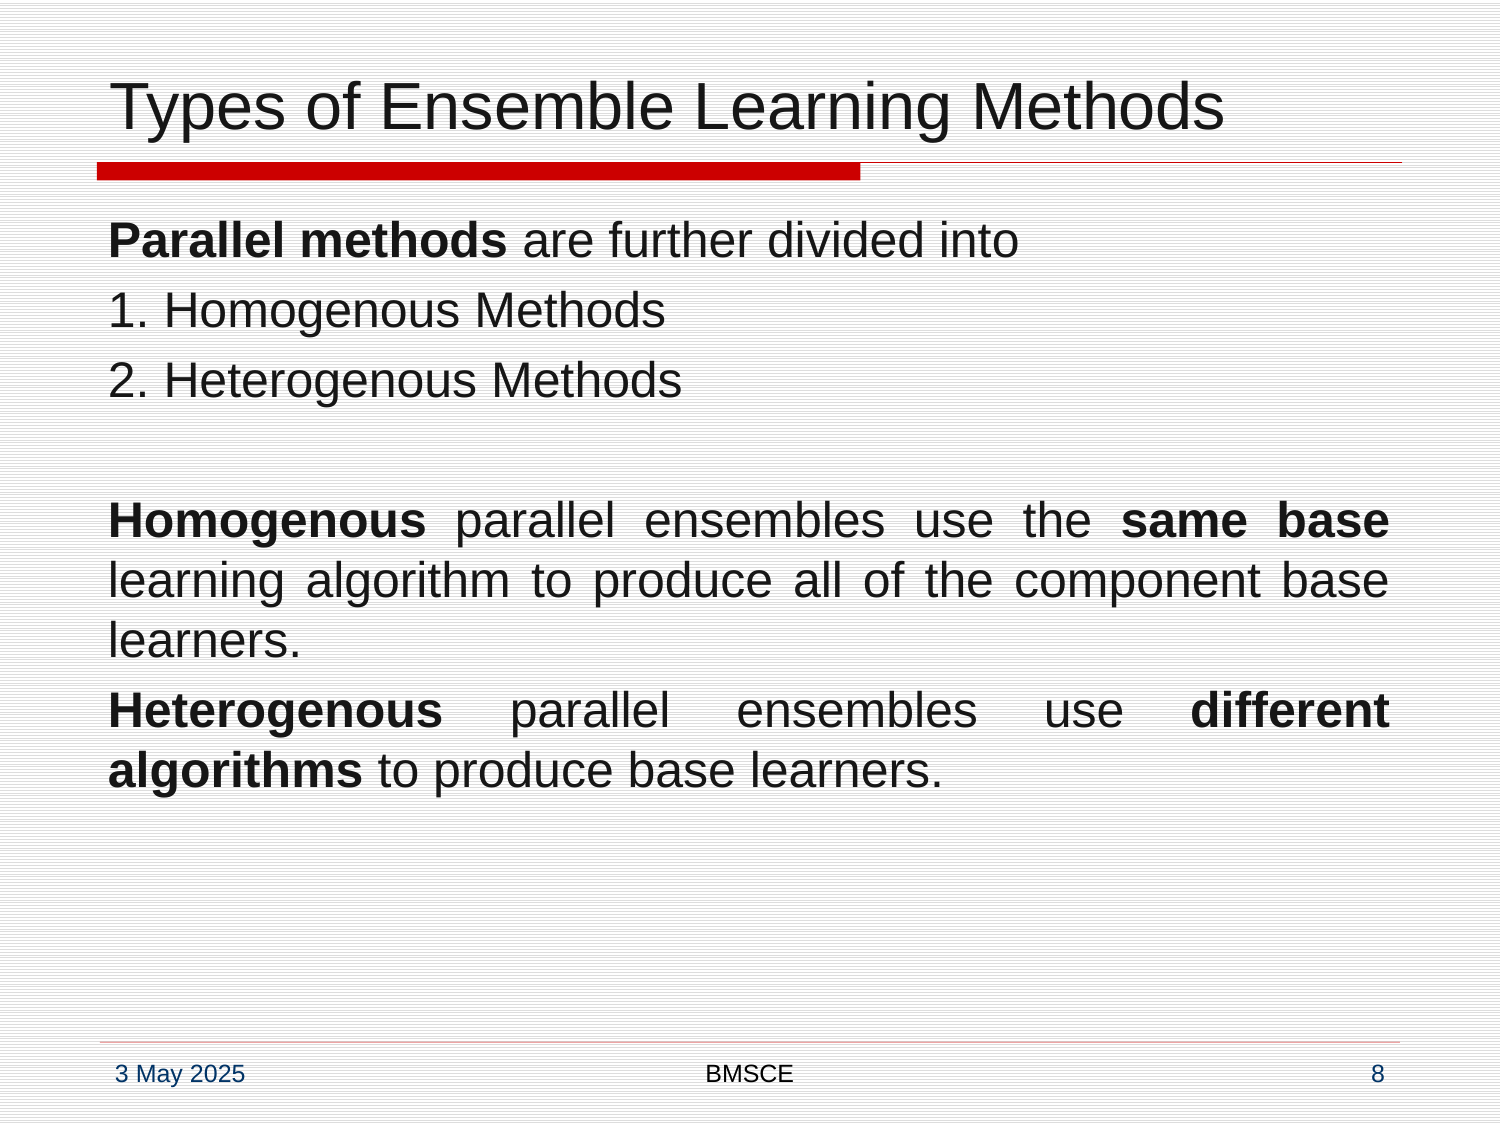

# Types of Ensemble Learning Methods
Parallel methods are further divided into
1. Homogenous Methods
2. Heterogenous Methods

Homogenous parallel ensembles use the same base learning algorithm to produce all of the component base learners.
Heterogenous parallel ensembles use different algorithms to produce base learners.
BMSCE
8
3 May 2025